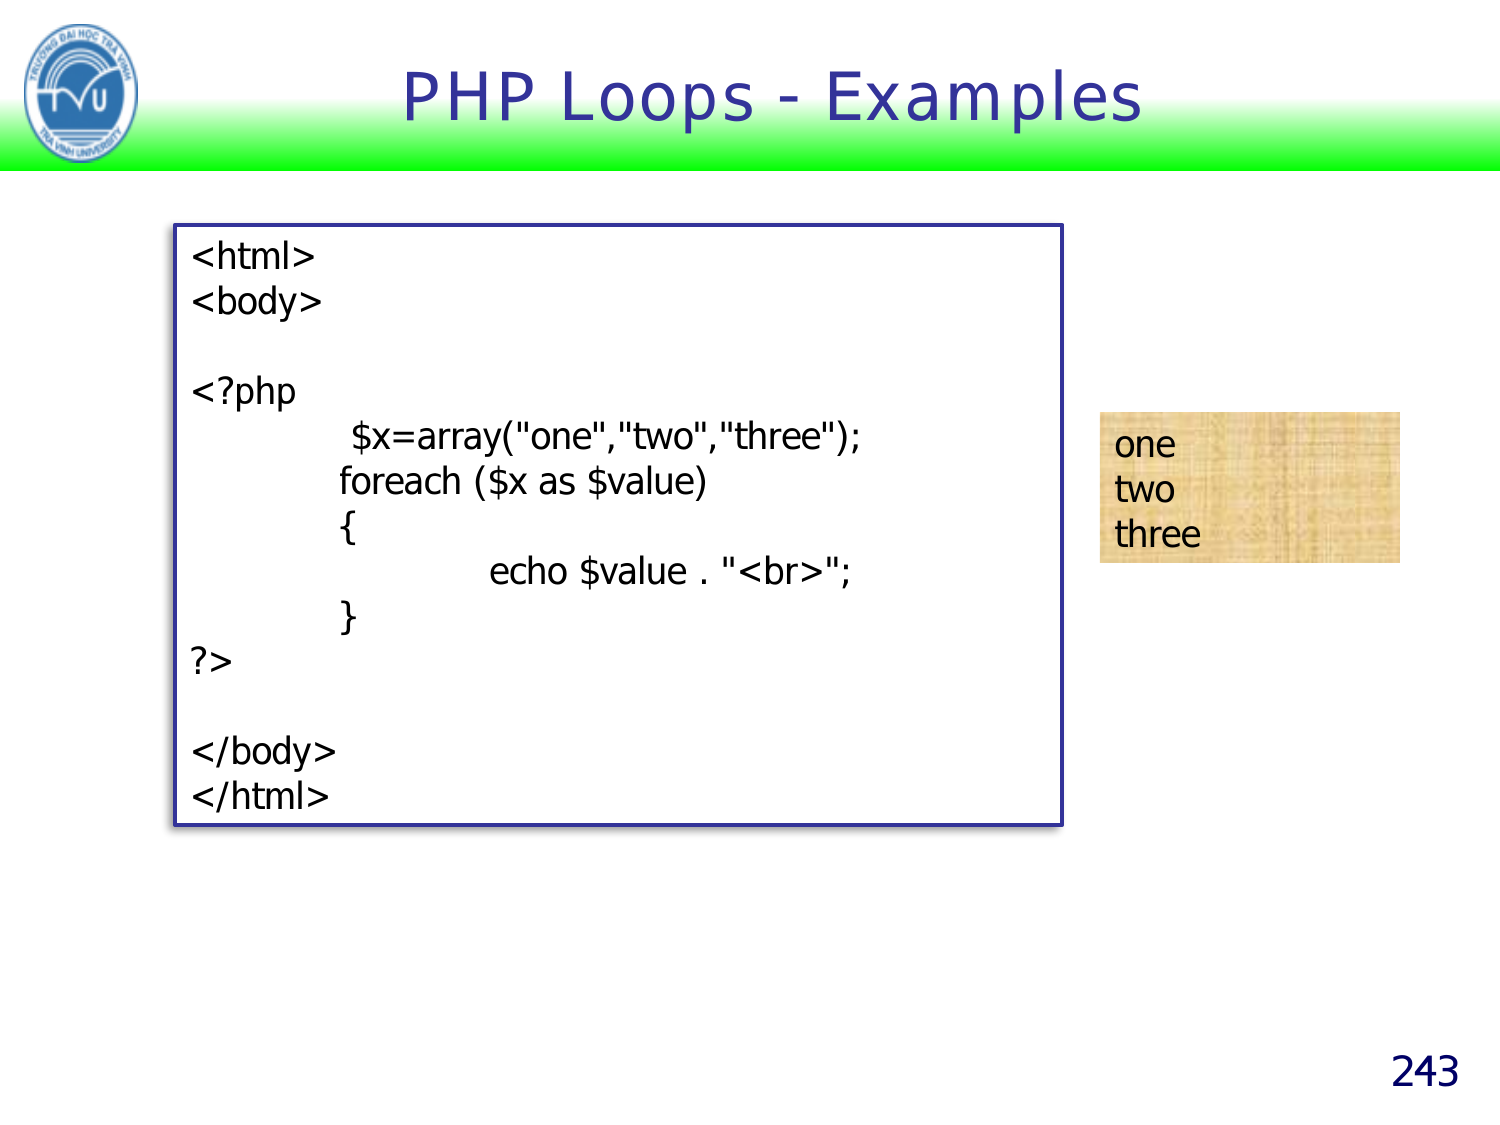

# PHP Loops - Examples
<html>
<body>
<?php
	 $x=array("one","two","three");
	foreach ($x as $value)
	{
		echo $value . "<br>";
	}
?>
</body>
</html>
one
two
three
243